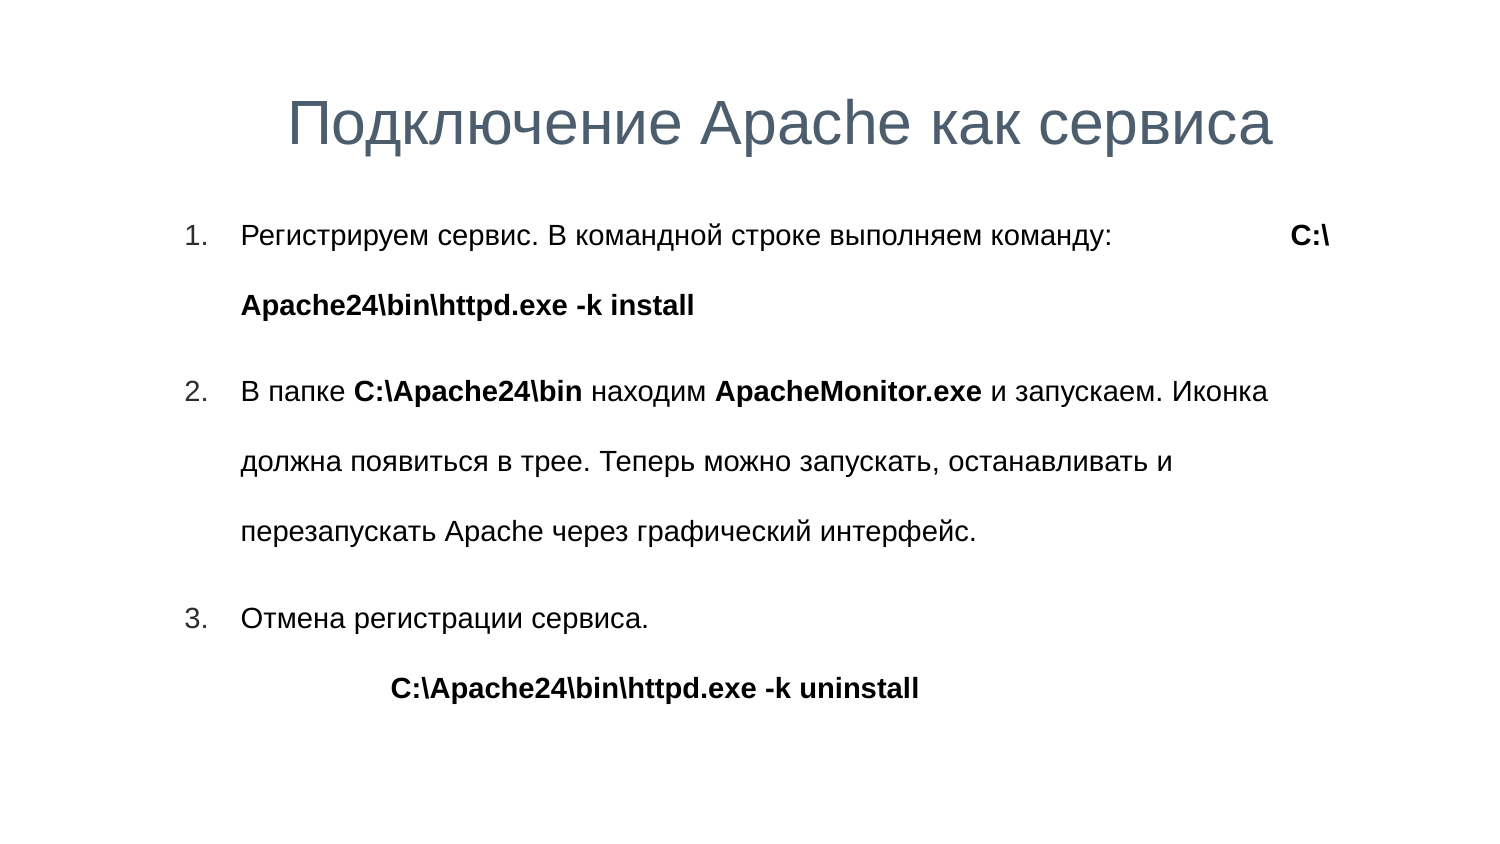

Подключение Apache как сервиса
Регистрируем сервис. В командной строке выполняем команду:	 	C:\Apache24\bin\httpd.exe -k install
В папке C:\Apache24\bin находим ApacheMonitor.exe и запускаем. Иконка должна появиться в трее. Теперь можно запускать, останавливать и перезапускать Apache через графический интерфейс.
Отмена регистрации сервиса.
	C:\Apache24\bin\httpd.exe -k uninstall